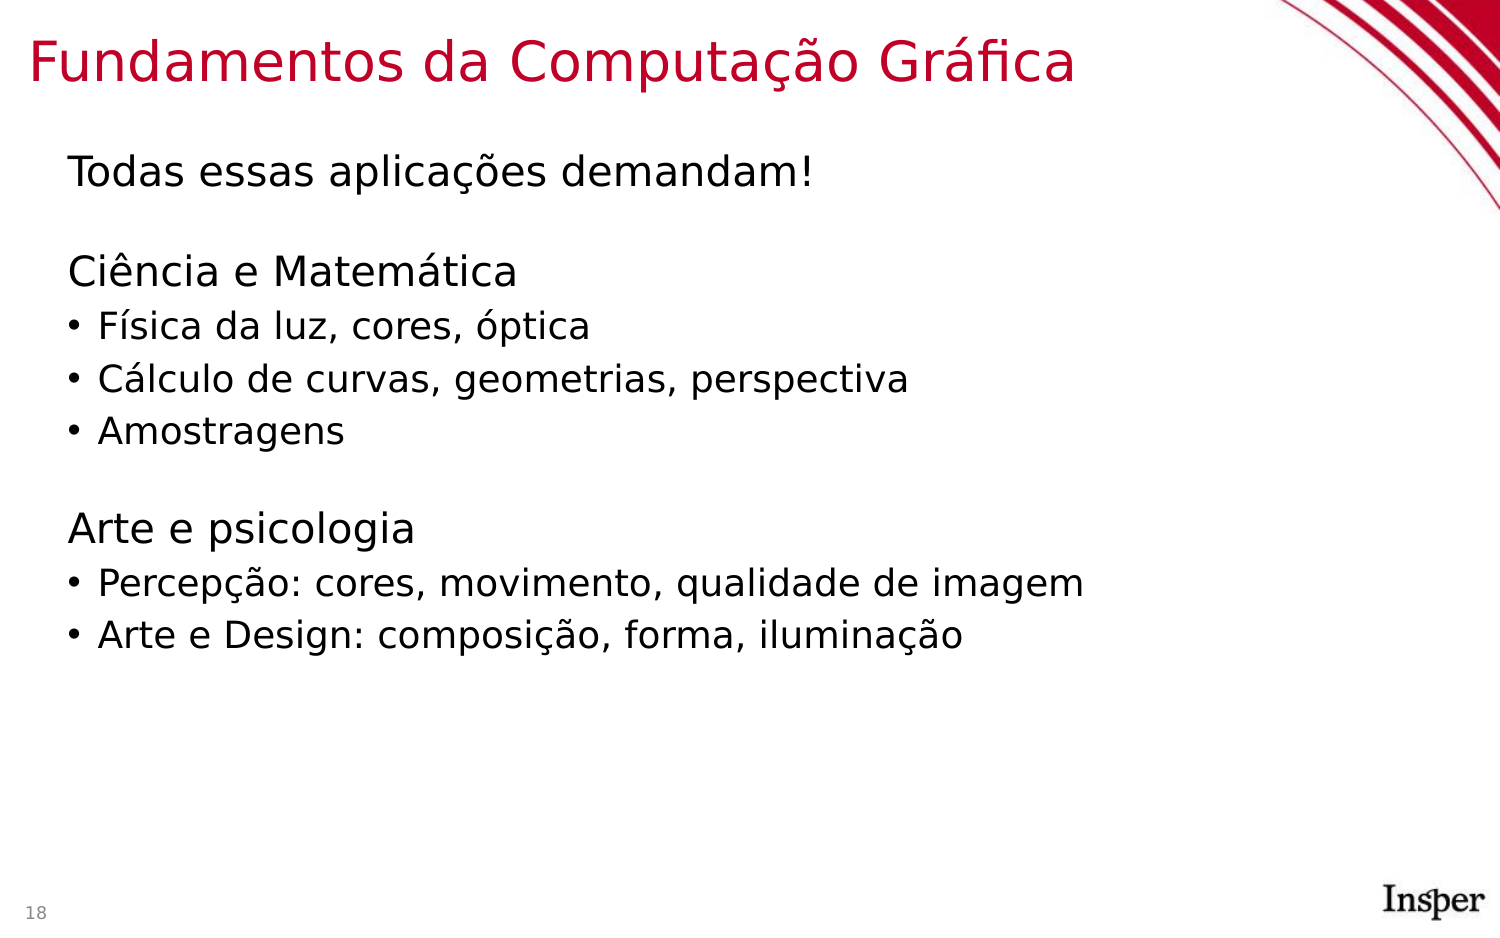

# Fundamentos da Computação Gráfica
Todas essas aplicações demandam!

Ciência e Matemática
Física da luz, cores, óptica
Cálculo de curvas, geometrias, perspectiva
Amostragens

Arte e psicologia
Percepção: cores, movimento, qualidade de imagem
Arte e Design: composição, forma, iluminação
18